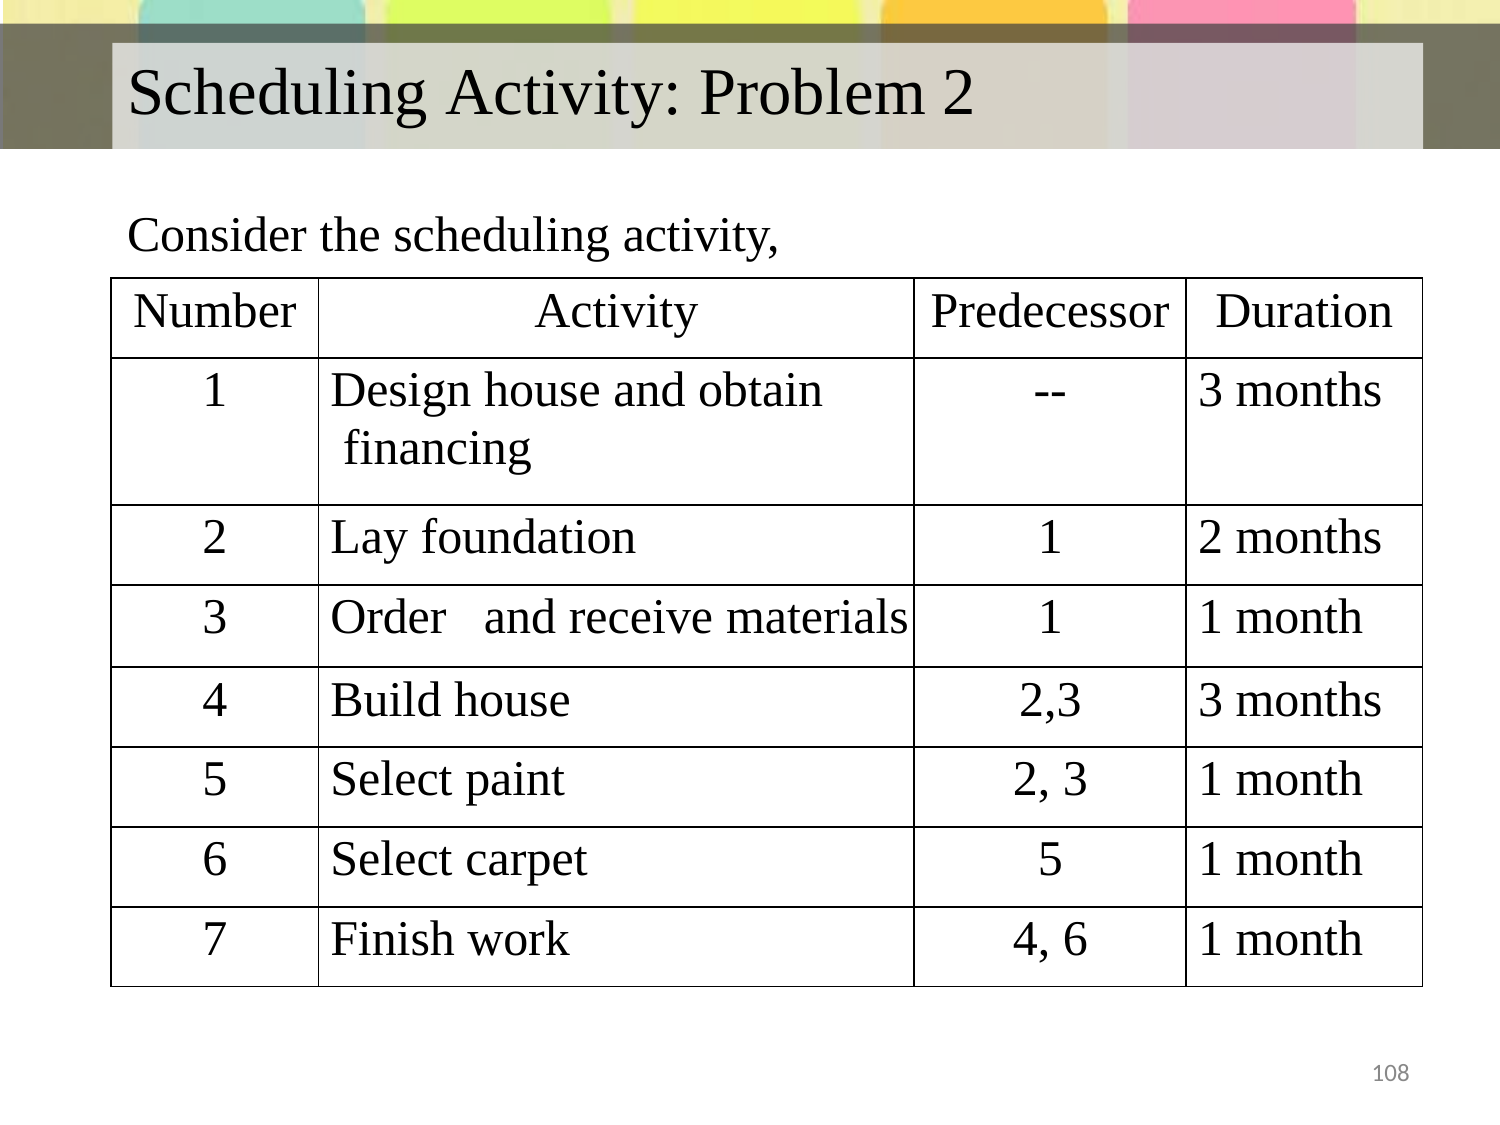

# Scheduling Activity: Problem 2
Consider the scheduling activity,
| Number | Activity | Predecessor | Duration |
| --- | --- | --- | --- |
| 1 | Design house and obtain financing | -- | 3 months |
| 2 | Lay foundation | 1 | 2 months |
| 3 | Order and receive materials | 1 | 1 month |
| 4 | Build house | 2,3 | 3 months |
| 5 | Select paint | 2, 3 | 1 month |
| 6 | Select carpet | 5 | 1 month |
| 7 | Finish work | 4, 6 | 1 month |
108